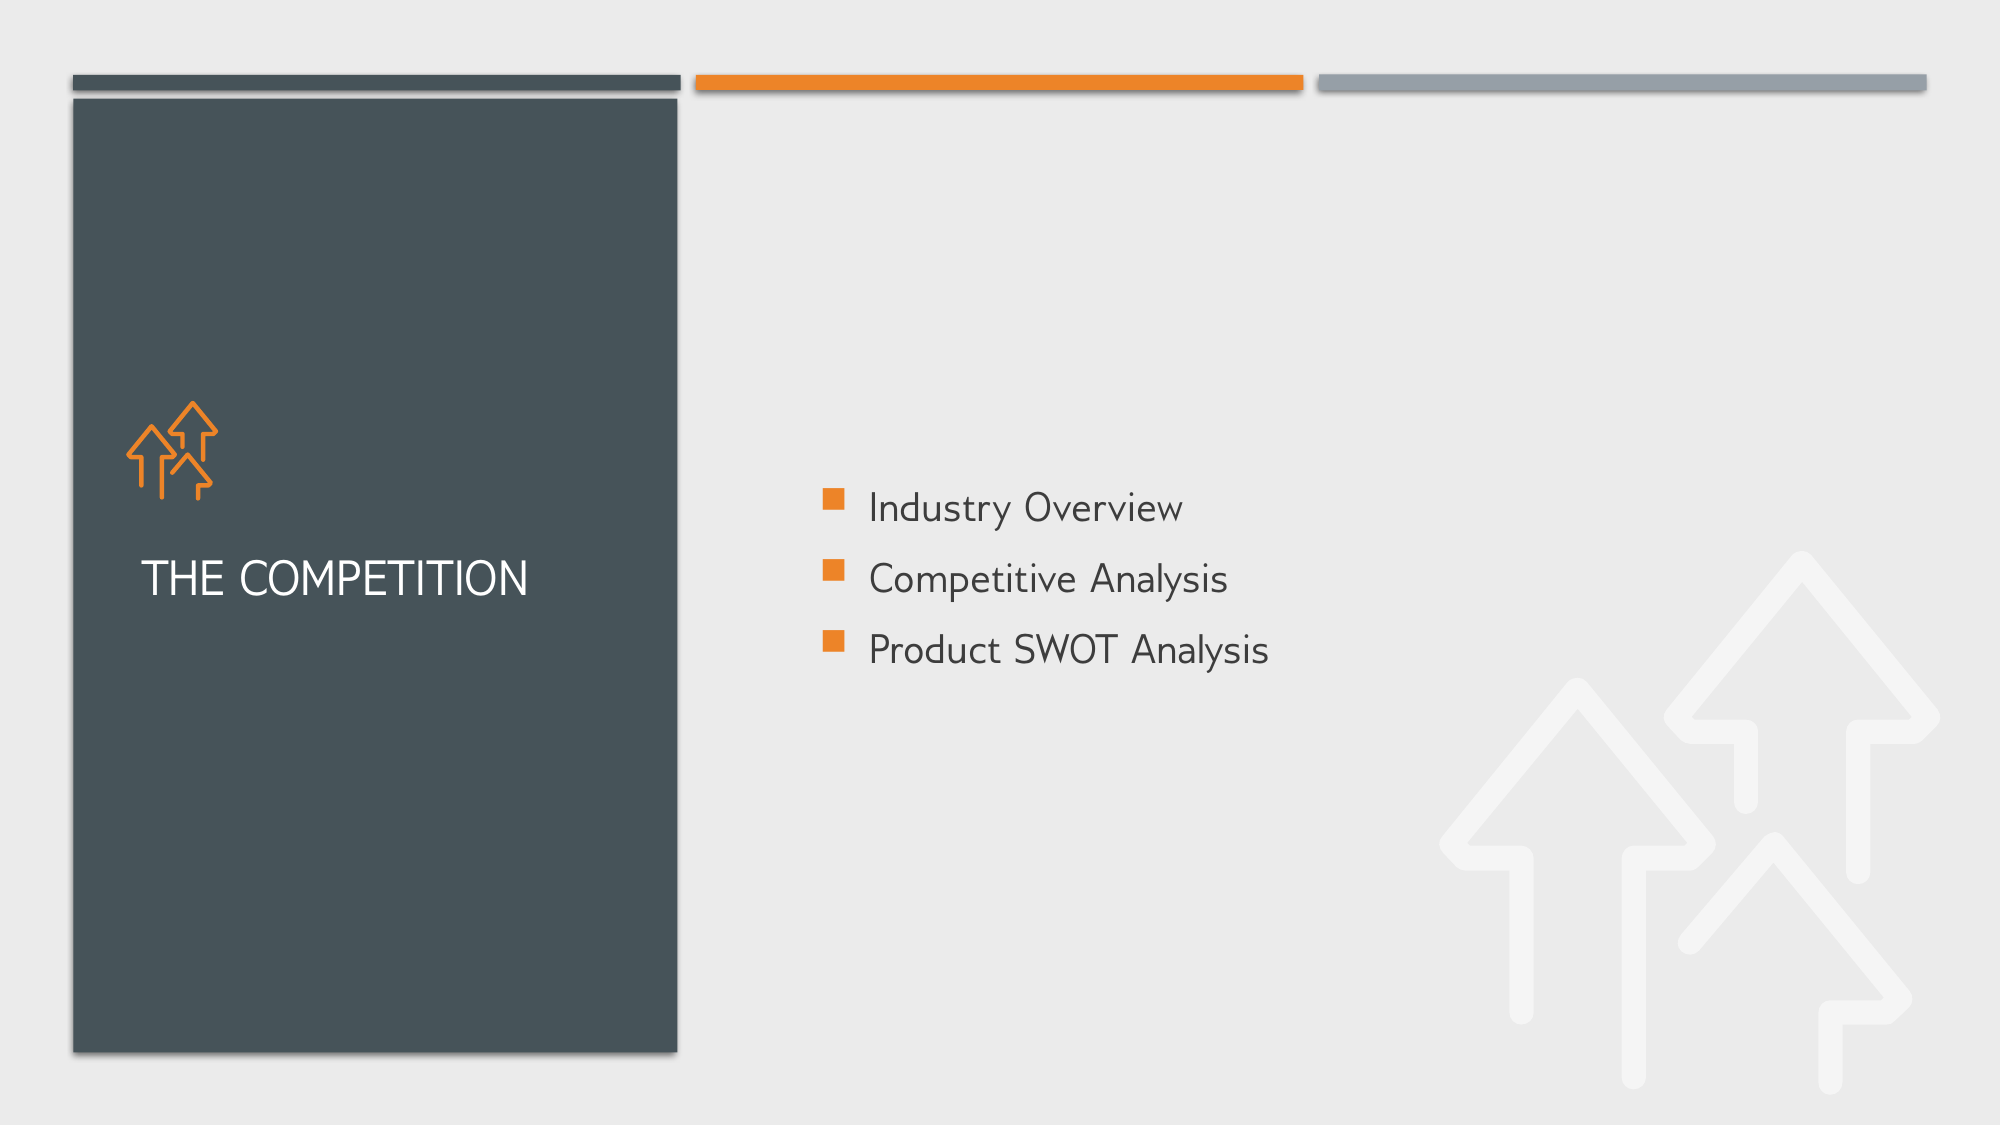

Industry Overview
Competitive Analysis
Product SWOT Analysis

# The Competition